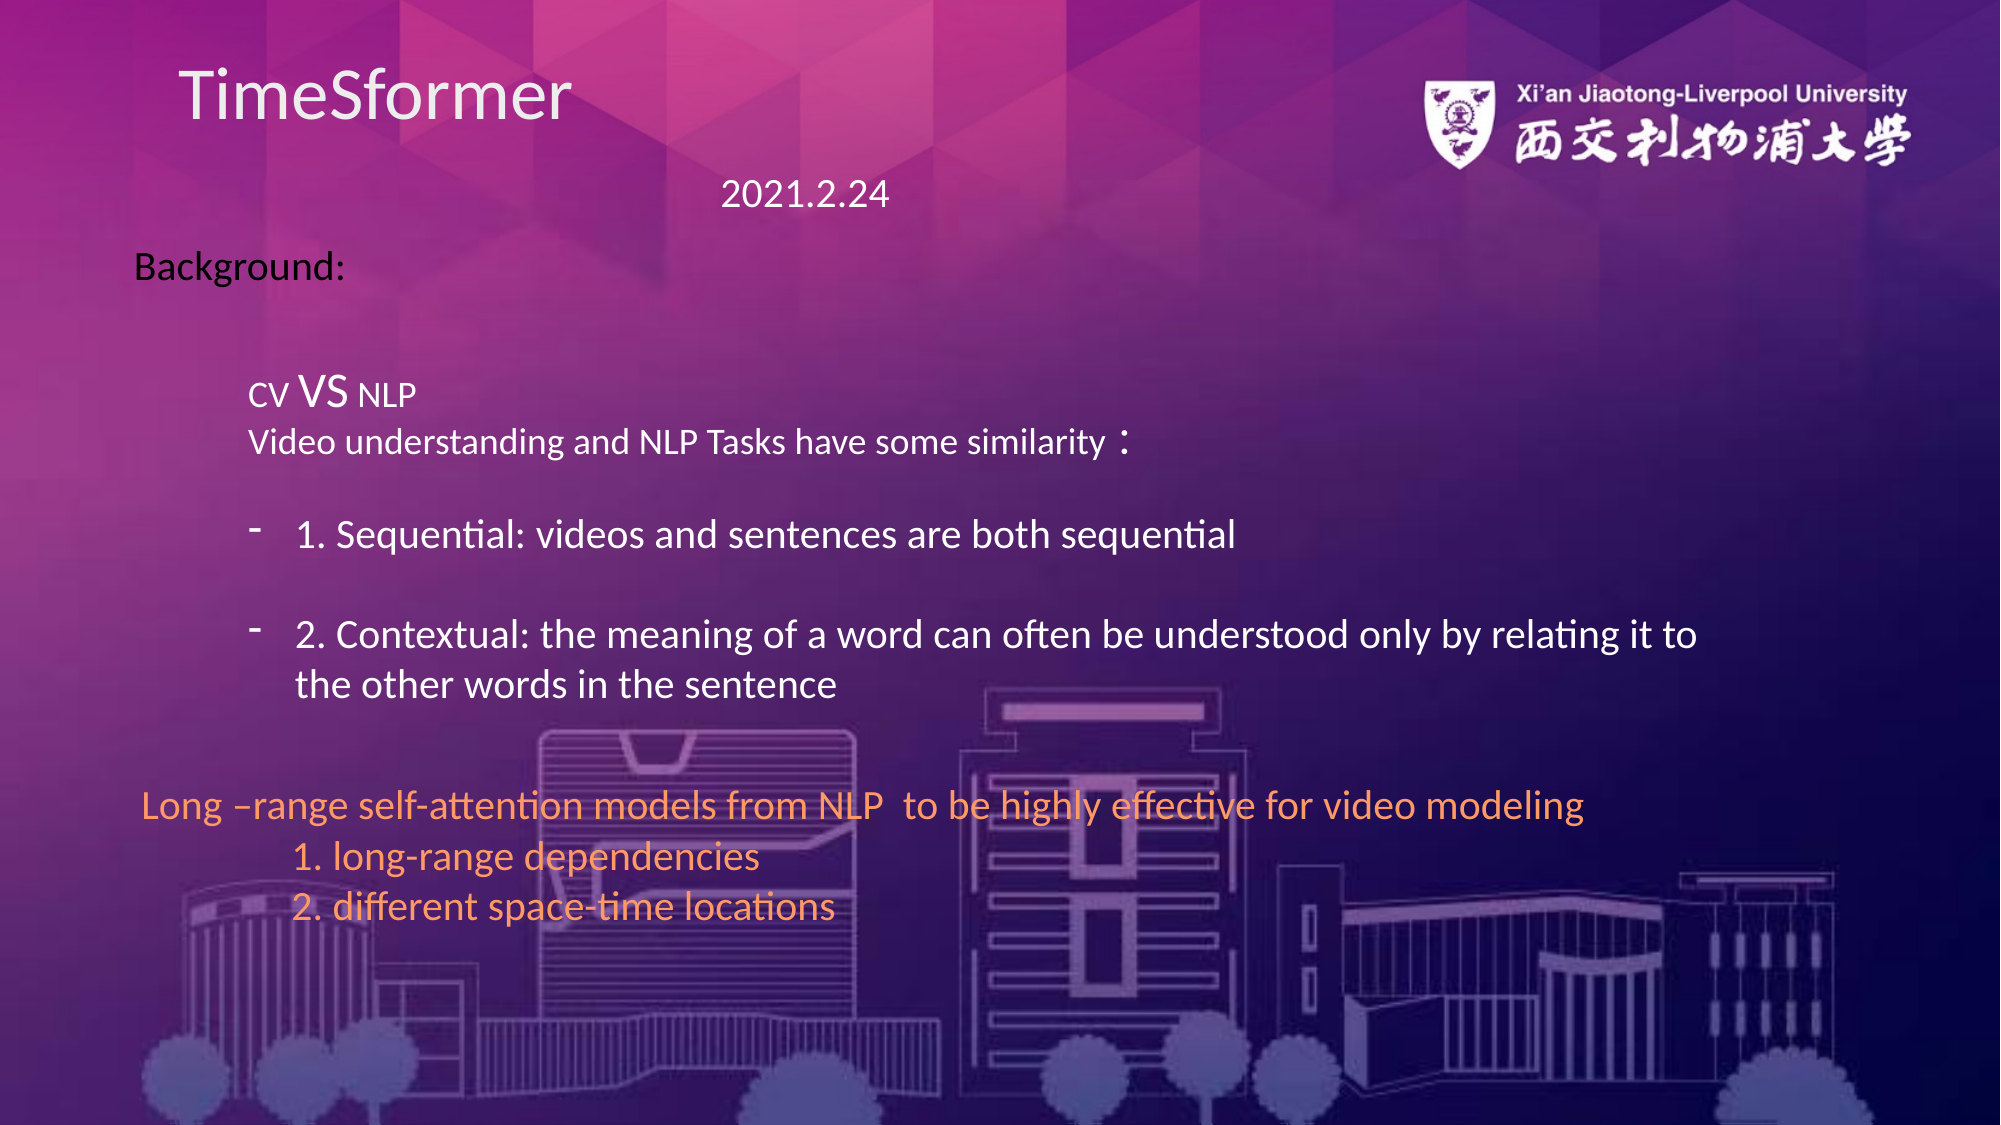

TimeSformer

2021.2.24
Background:
CV VS NLP
Video understanding and NLP Tasks have some similarity：

1. Sequential: videos and sentences are both sequential

2. Contextual: the meaning of a word can often be understood only by relating it to the other words in the sentence
Long –range self-attention models from NLP  to be highly effective for video modeling
	1. long-range dependencies
	2. different space-time locations